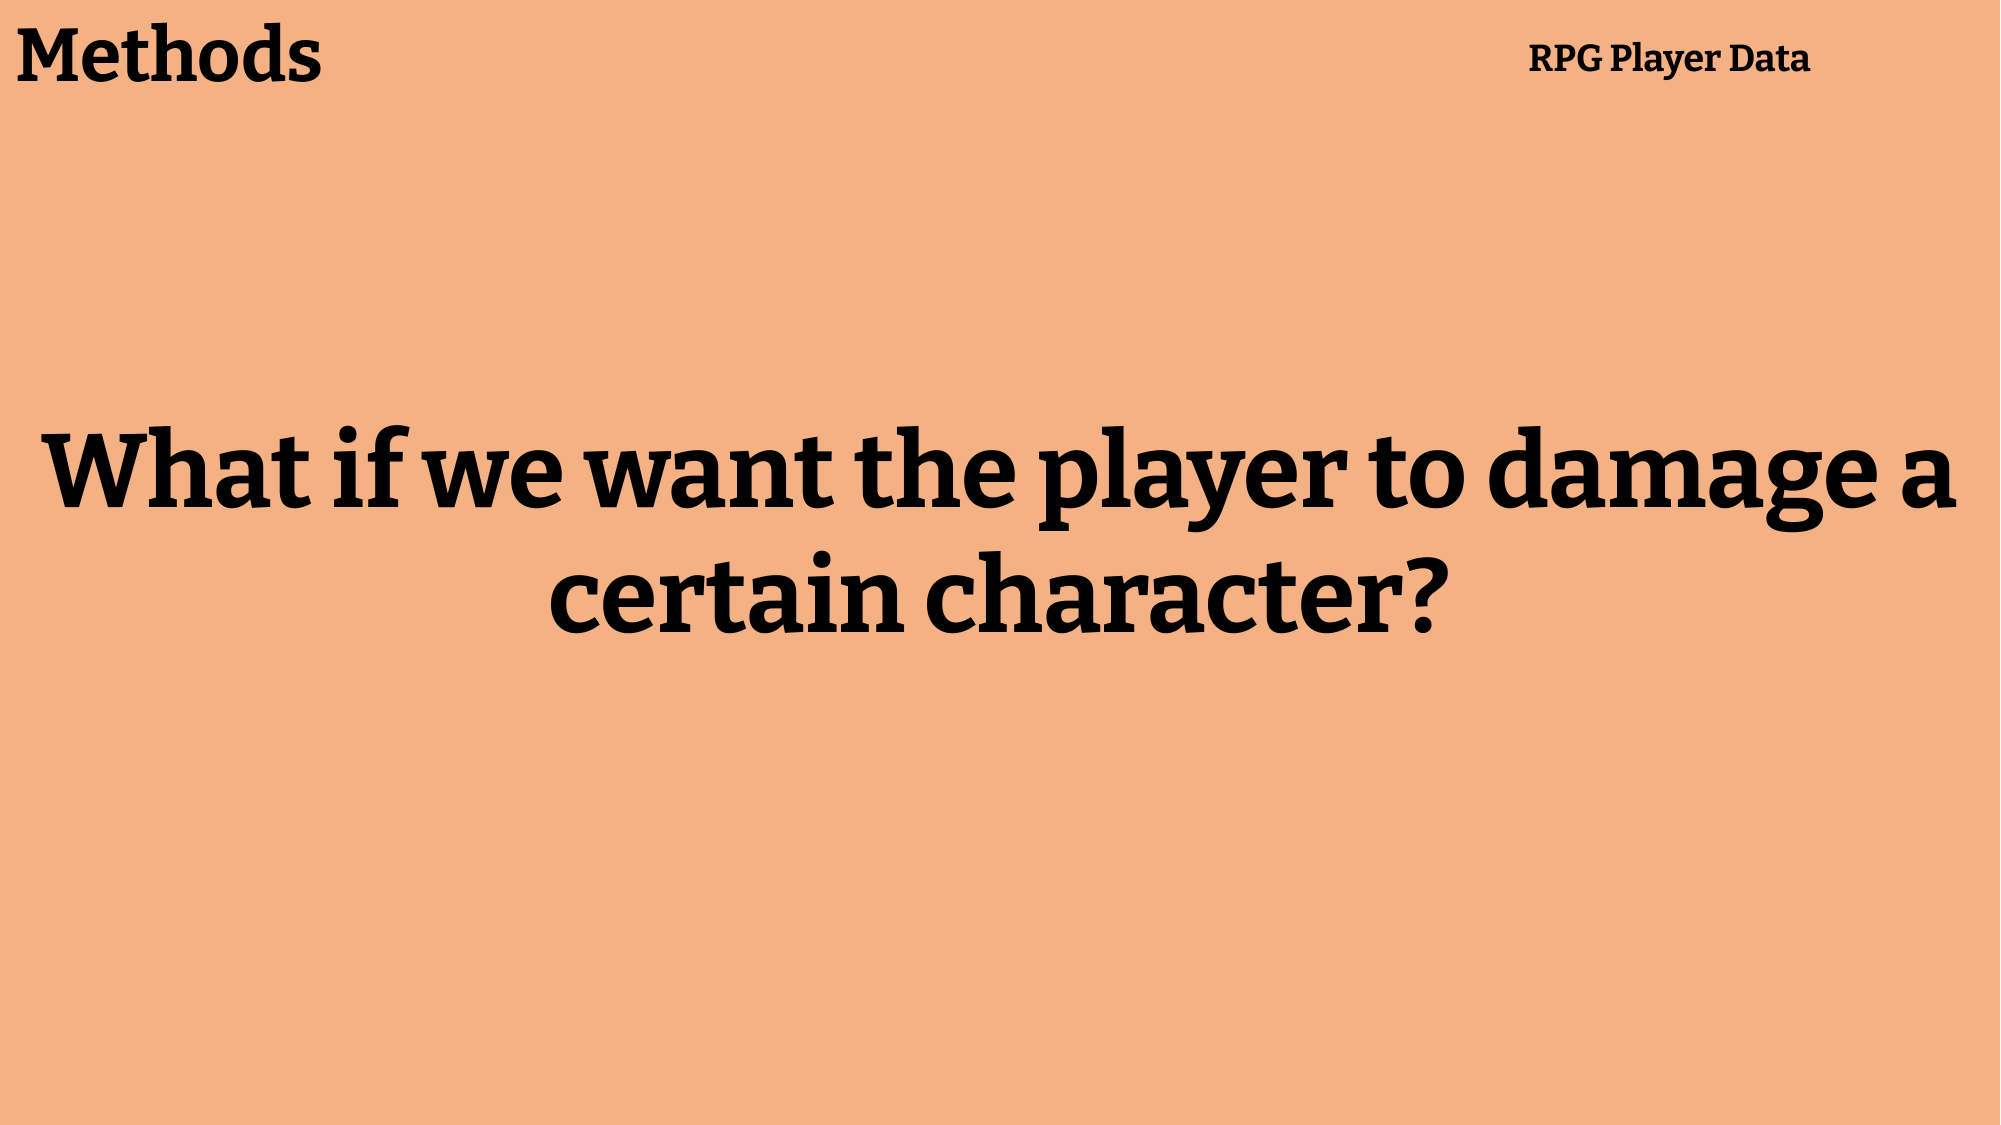

# Methods
RPG Player Data
What if we want the player to damage a certain character?